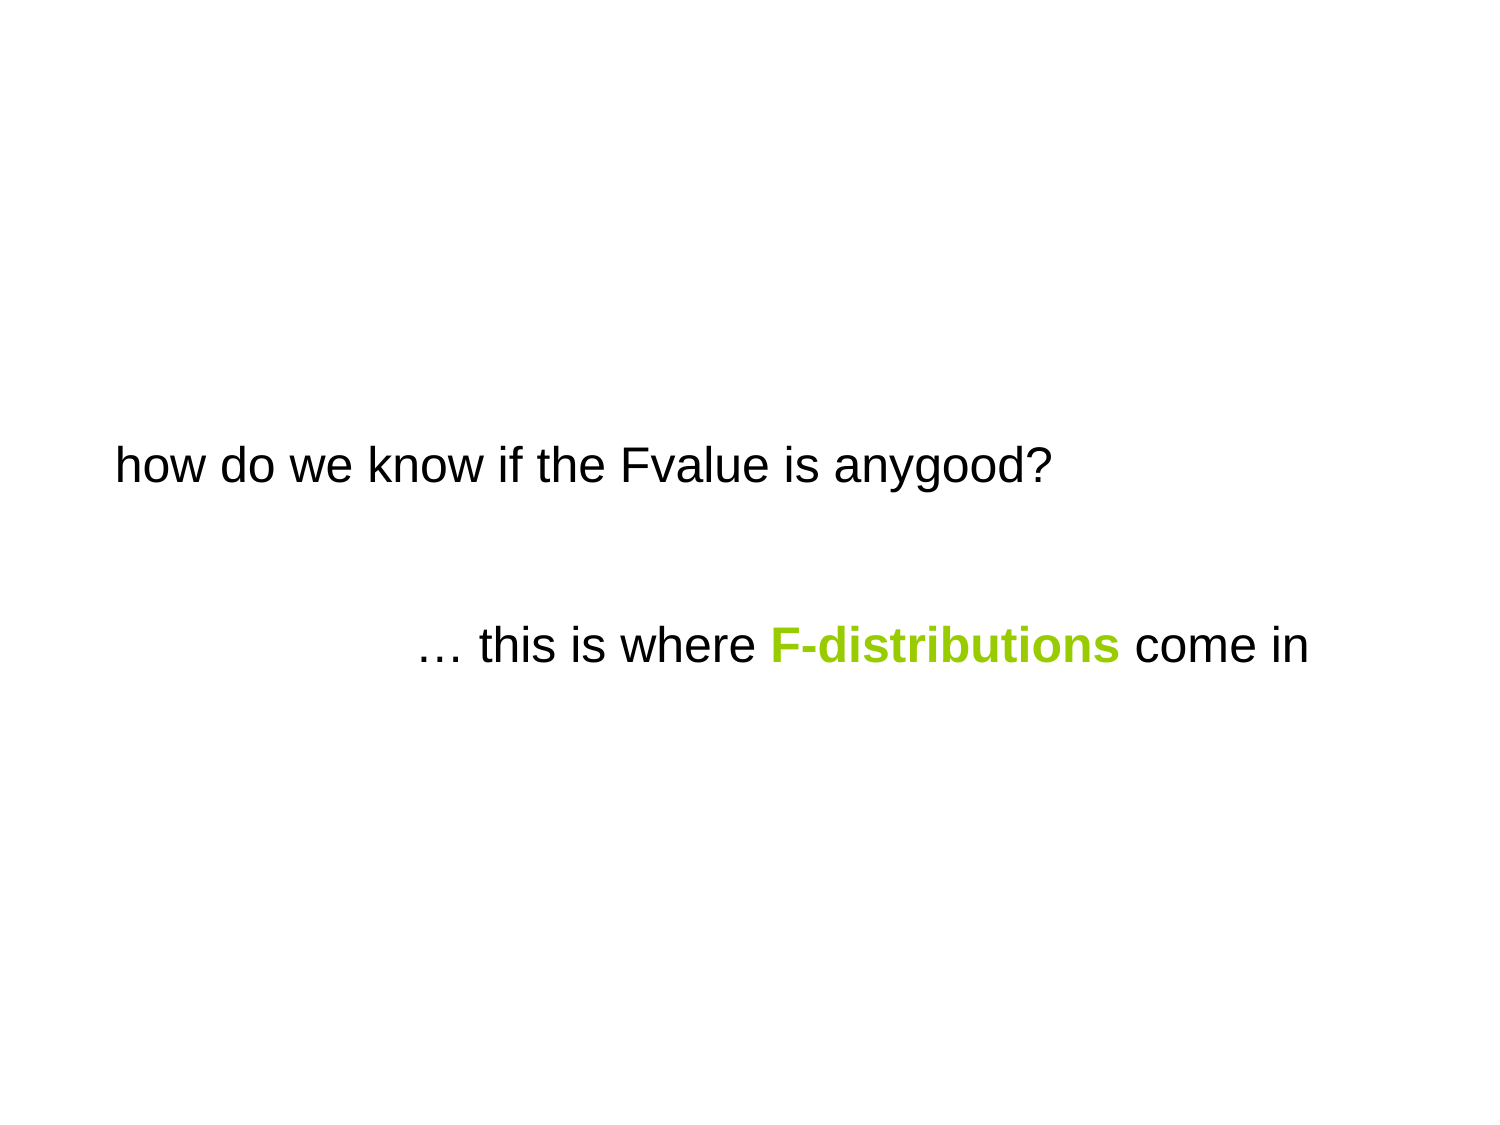

how do we know if the Fvalue is anygood?

		… this is where F-distributions come in